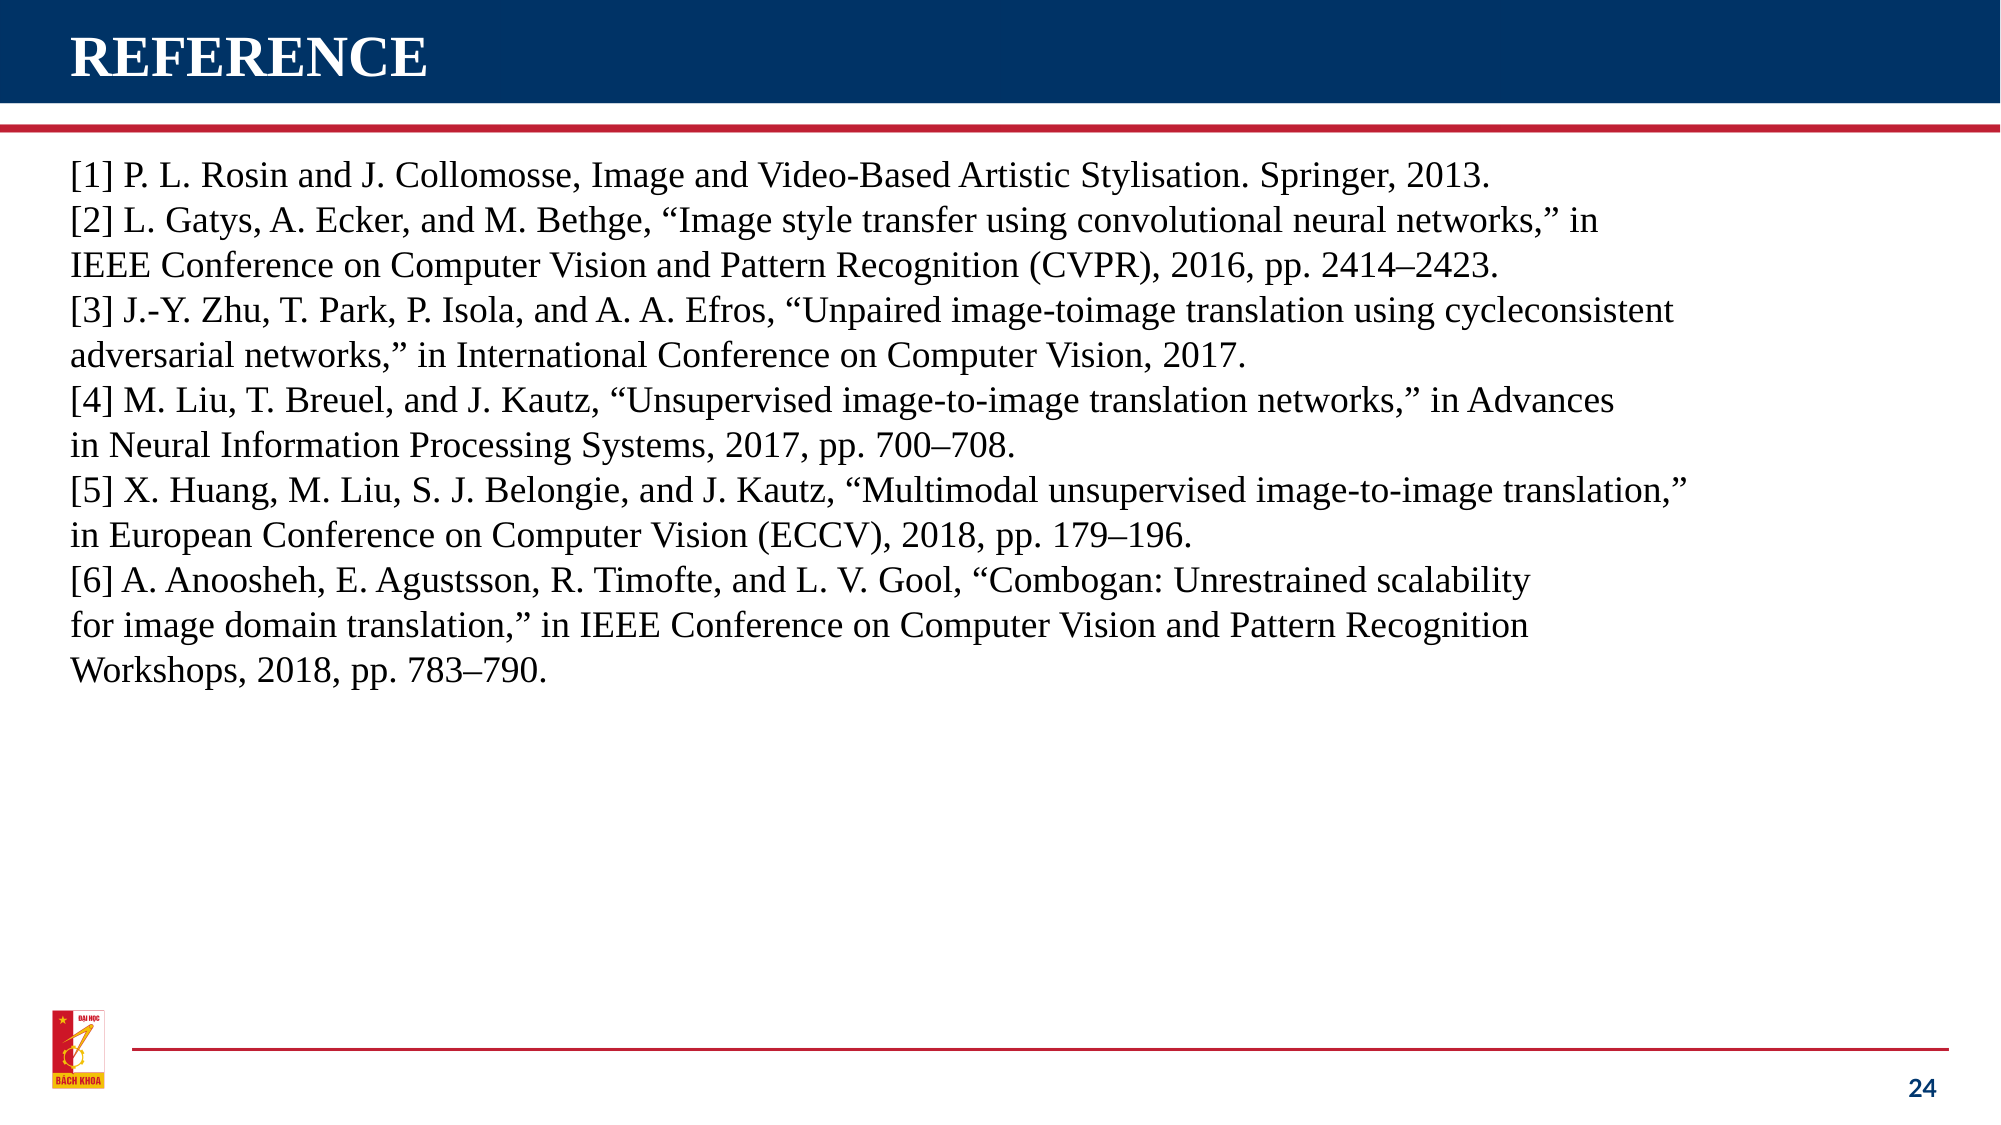

# REFERENCE
[1] P. L. Rosin and J. Collomosse, Image and Video-Based Artistic Stylisation. Springer, 2013.
[2] L. Gatys, A. Ecker, and M. Bethge, “Image style transfer using convolutional neural networks,” in
IEEE Conference on Computer Vision and Pattern Recognition (CVPR), 2016, pp. 2414–2423.
[3] J.-Y. Zhu, T. Park, P. Isola, and A. A. Efros, “Unpaired image-toimage translation using cycleconsistent
adversarial networks,” in International Conference on Computer Vision, 2017.
[4] M. Liu, T. Breuel, and J. Kautz, “Unsupervised image-to-image translation networks,” in Advances
in Neural Information Processing Systems, 2017, pp. 700–708.
[5] X. Huang, M. Liu, S. J. Belongie, and J. Kautz, “Multimodal unsupervised image-to-image translation,”
in European Conference on Computer Vision (ECCV), 2018, pp. 179–196.
[6] A. Anoosheh, E. Agustsson, R. Timofte, and L. V. Gool, “Combogan: Unrestrained scalability
for image domain translation,” in IEEE Conference on Computer Vision and Pattern Recognition
Workshops, 2018, pp. 783–790.
24